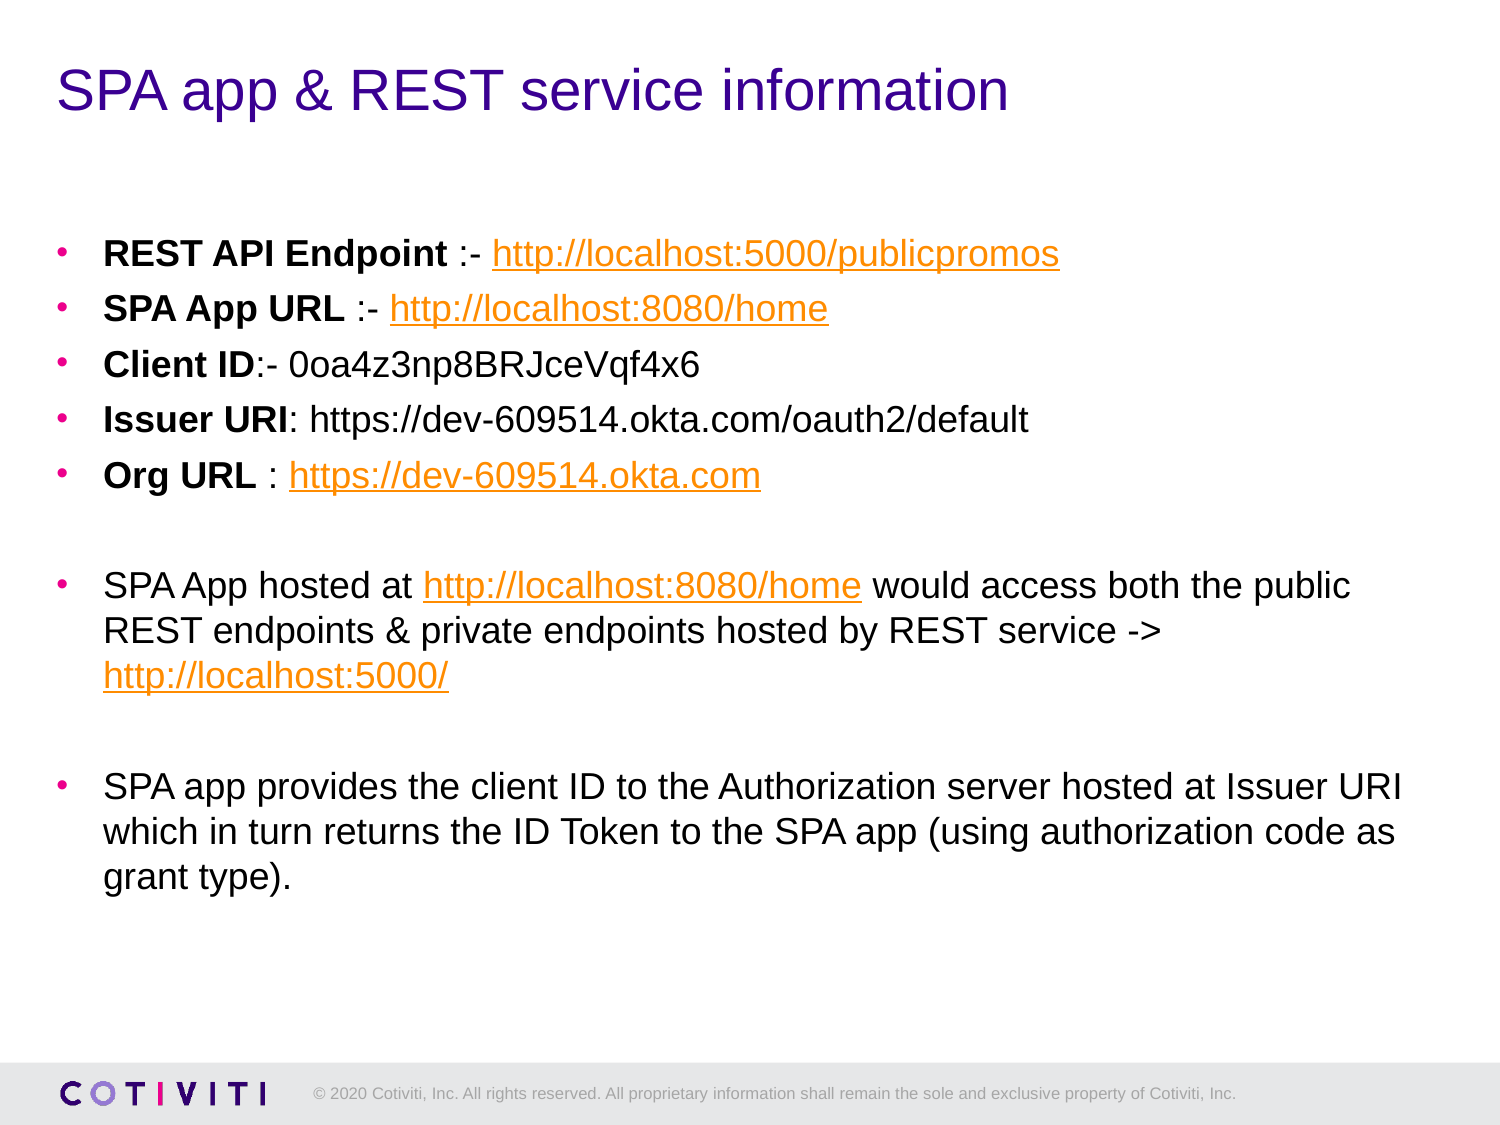

# SPA app & REST service information
REST API Endpoint :- http://localhost:5000/publicpromos
SPA App URL :- http://localhost:8080/home
Client ID:- 0oa4z3np8BRJceVqf4x6
Issuer URI: https://dev-609514.okta.com/oauth2/default
Org URL : https://dev-609514.okta.com

SPA App hosted at http://localhost:8080/home would access both the public REST endpoints & private endpoints hosted by REST service -> http://localhost:5000/

SPA app provides the client ID to the Authorization server hosted at Issuer URI which in turn returns the ID Token to the SPA app (using authorization code as grant type).